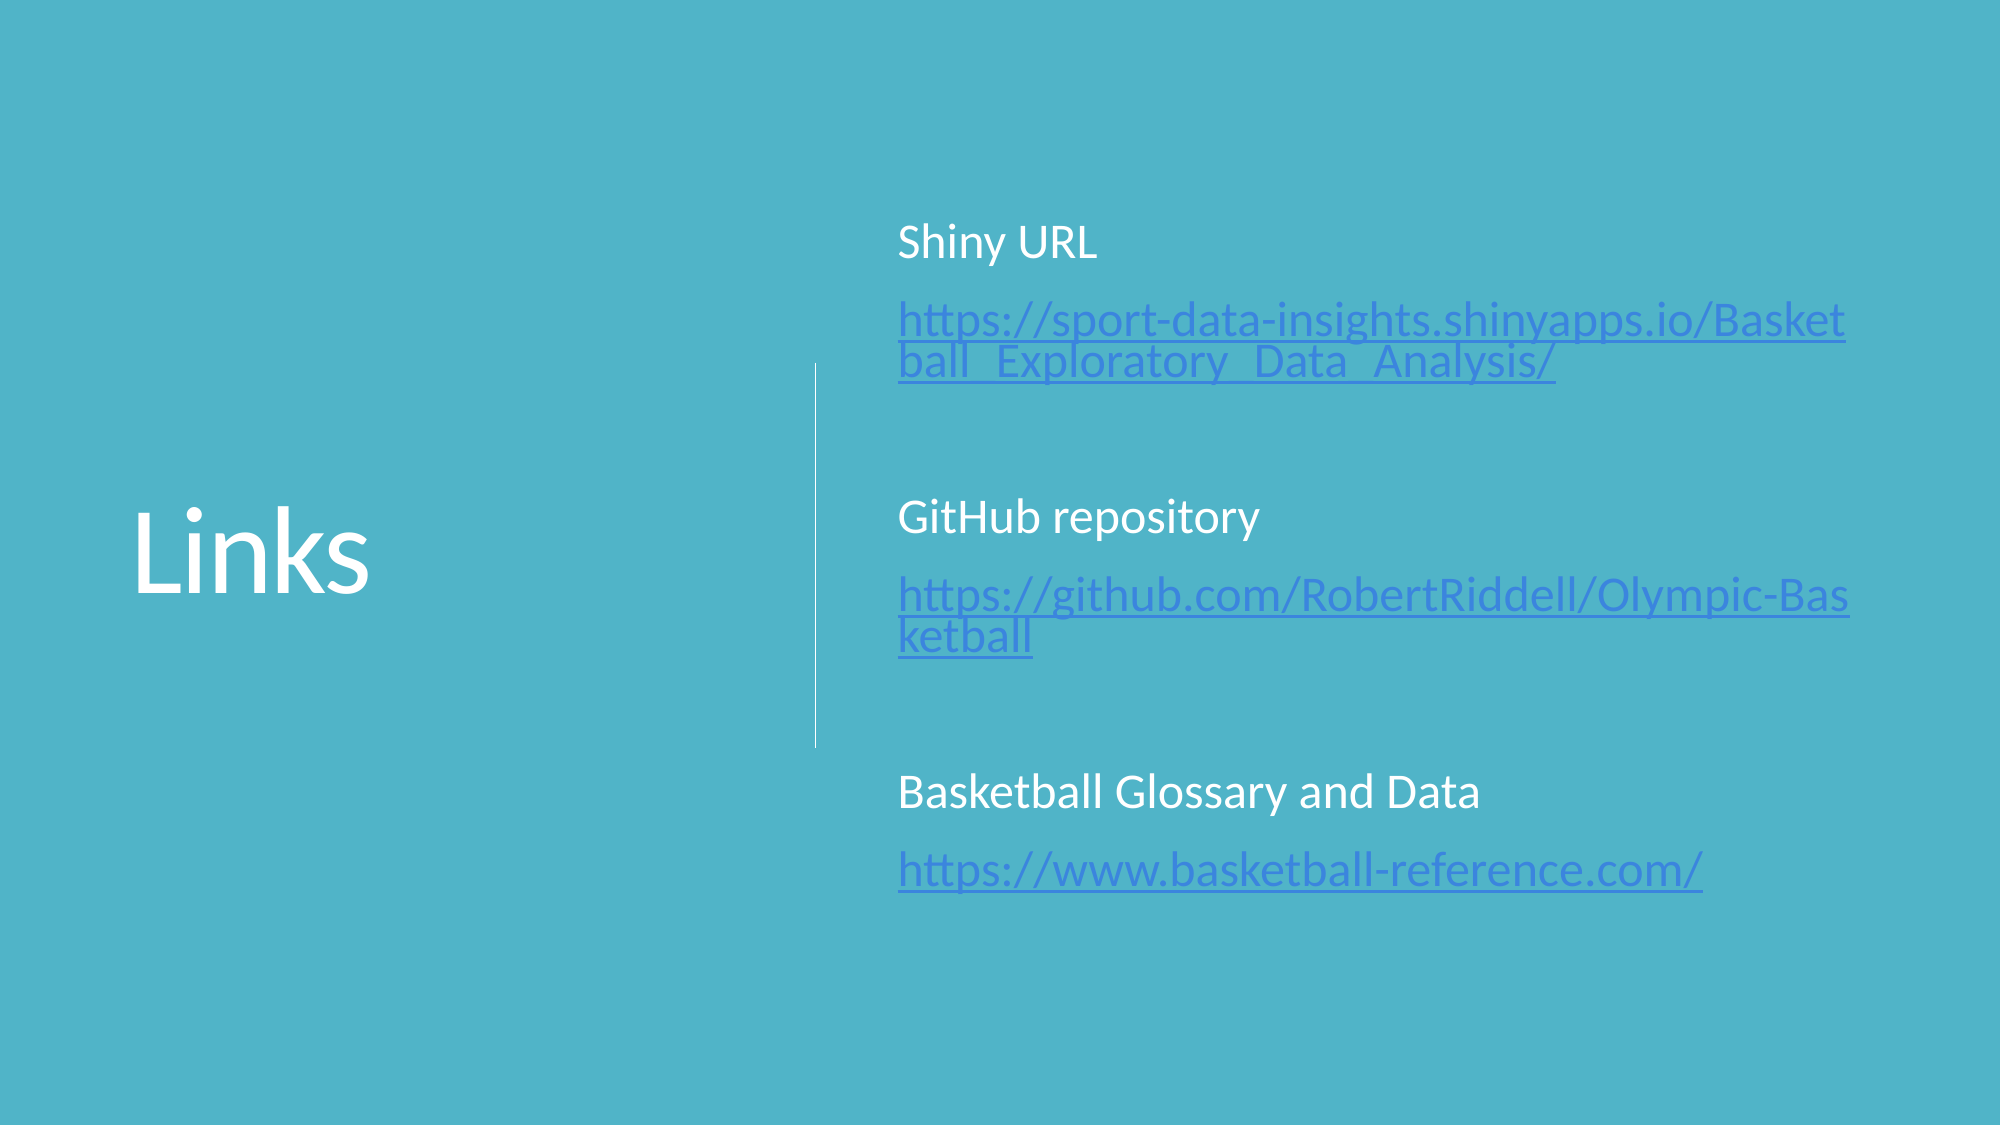

# Links
Shiny URL
https://sport-data-insights.shinyapps.io/Basketball_Exploratory_Data_Analysis/

GitHub repository
https://github.com/RobertRiddell/Olympic-Basketball

Basketball Glossary and Data
https://www.basketball-reference.com/